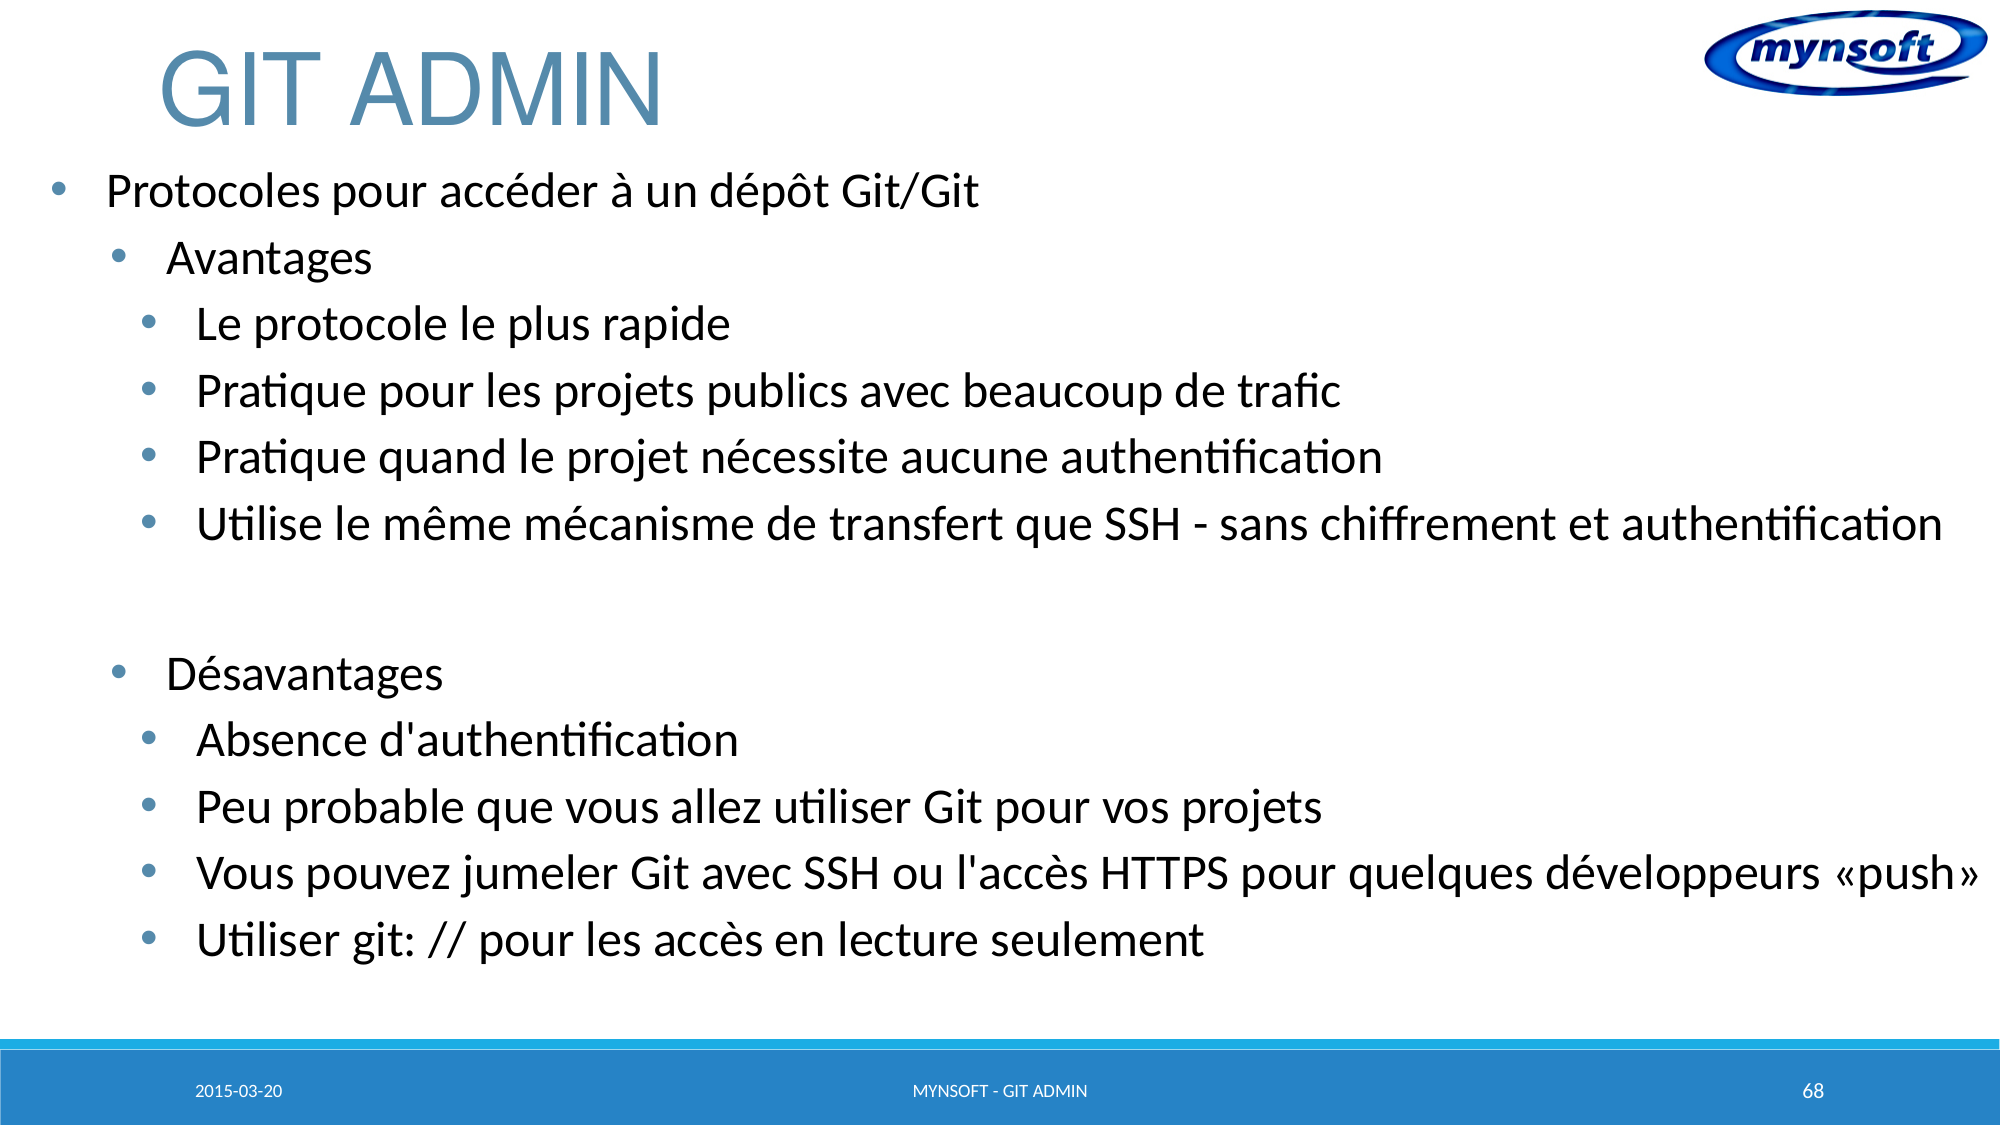

# GIT ADMIN
Protocoles pour accéder à un dépôt Git/Git
Avantages
Le protocole le plus rapide
Pratique pour les projets publics avec beaucoup de trafic
Pratique quand le projet nécessite aucune authentification
Utilise le même mécanisme de transfert que SSH - sans chiffrement et authentification

Désavantages
Absence d'authentification
Peu probable que vous allez utiliser Git pour vos projets
Vous pouvez jumeler Git avec SSH ou l'accès HTTPS pour quelques développeurs «push»
Utiliser git: // pour les accès en lecture seulement

2015-03-20
MYNSOFT - GIT ADMIN
68